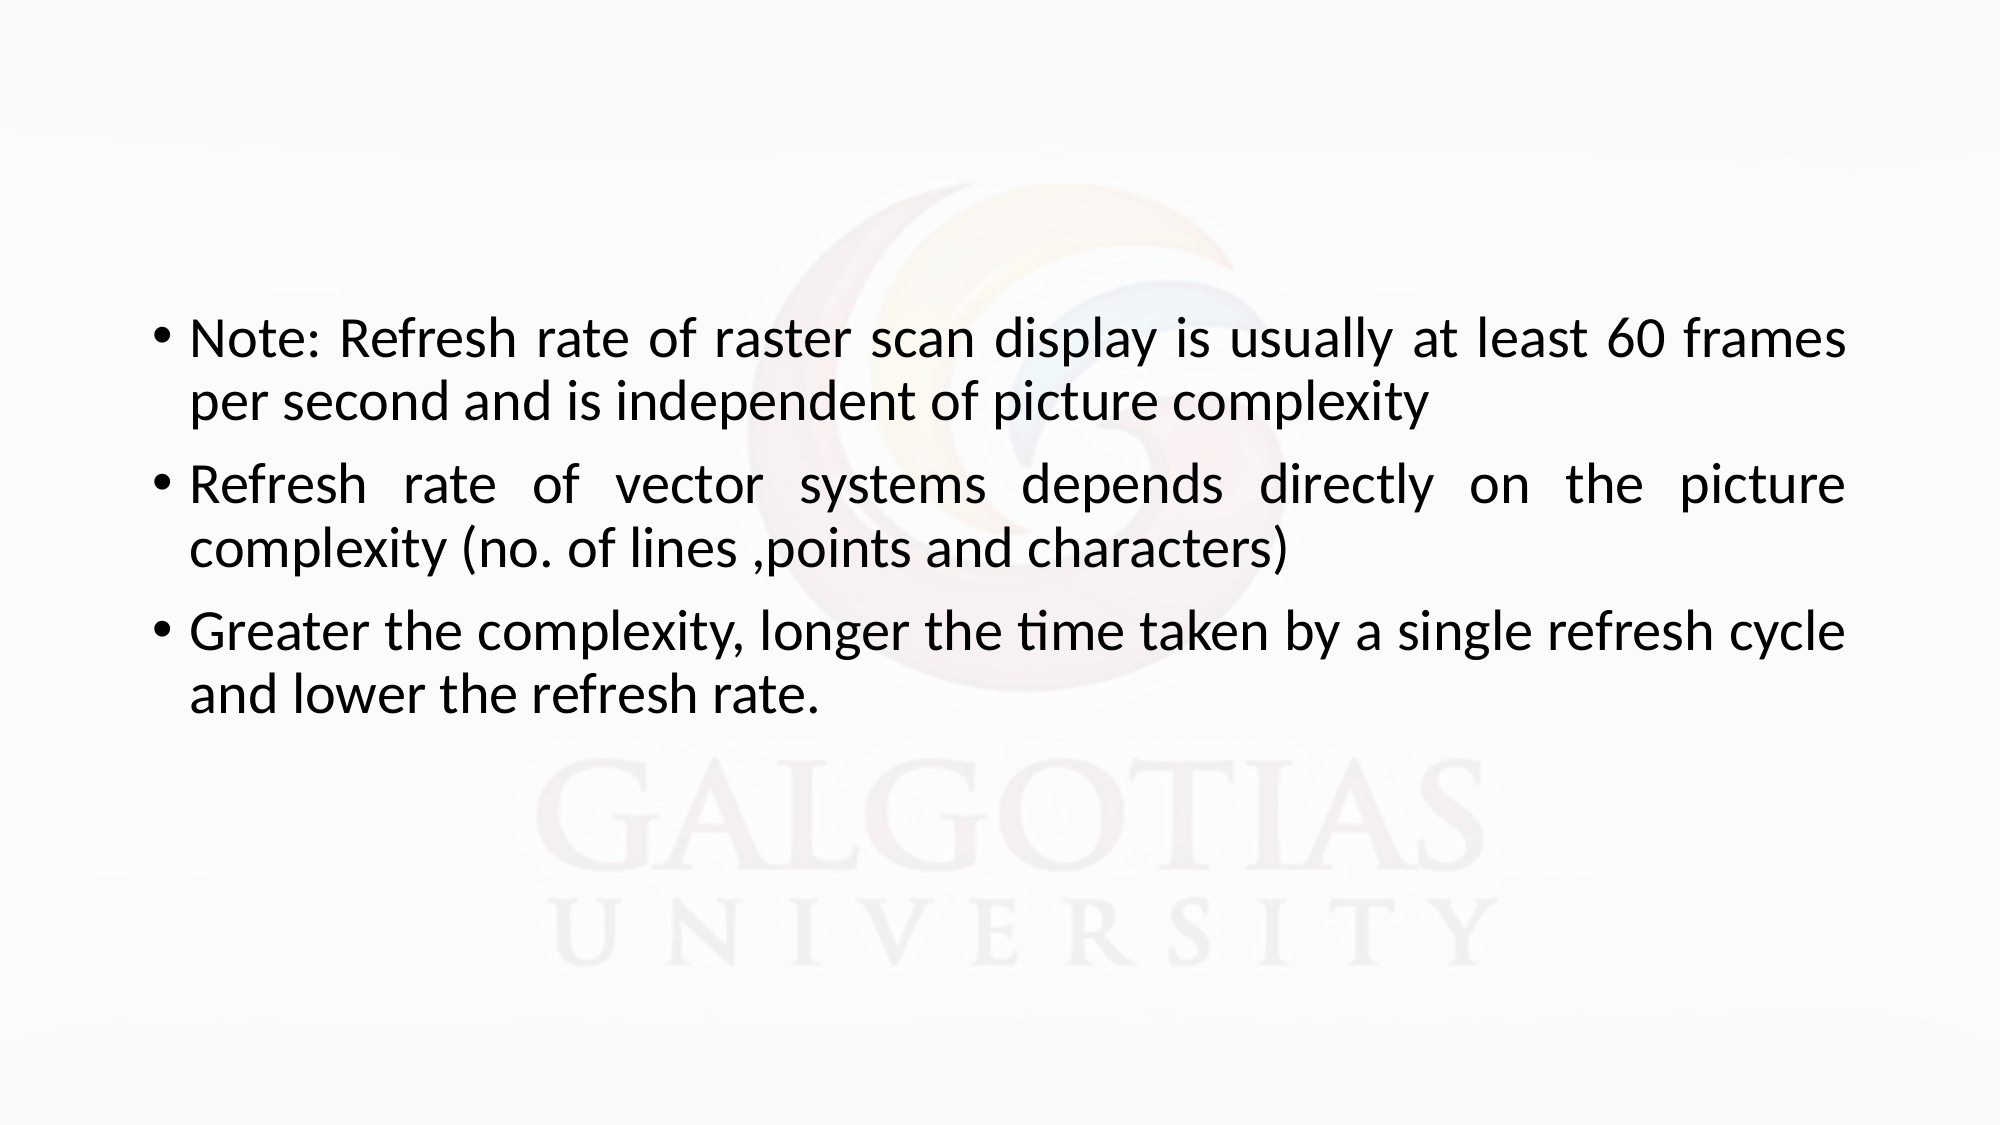

#
Note: Refresh rate of raster scan display is usually at least 60 frames per second and is independent of picture complexity
Refresh rate of vector systems depends directly on the picture complexity (no. of lines ,points and characters)
Greater the complexity, longer the time taken by a single refresh cycle and lower the refresh rate.